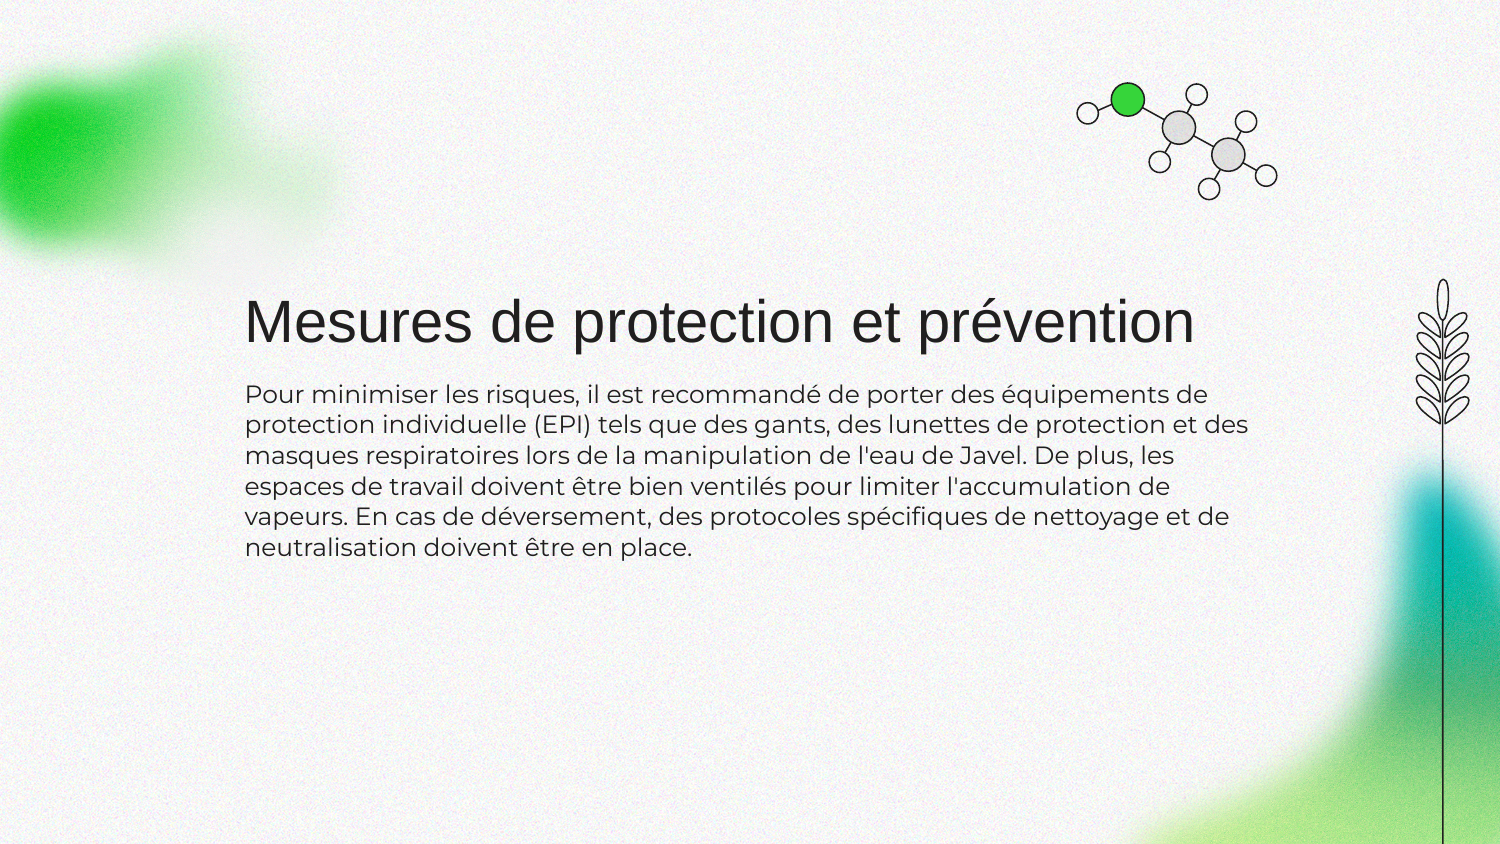

# Mesures de protection et prévention
Pour minimiser les risques, il est recommandé de porter des équipements de protection individuelle (EPI) tels que des gants, des lunettes de protection et des masques respiratoires lors de la manipulation de l'eau de Javel. De plus, les espaces de travail doivent être bien ventilés pour limiter l'accumulation de vapeurs. En cas de déversement, des protocoles spécifiques de nettoyage et de neutralisation doivent être en place.